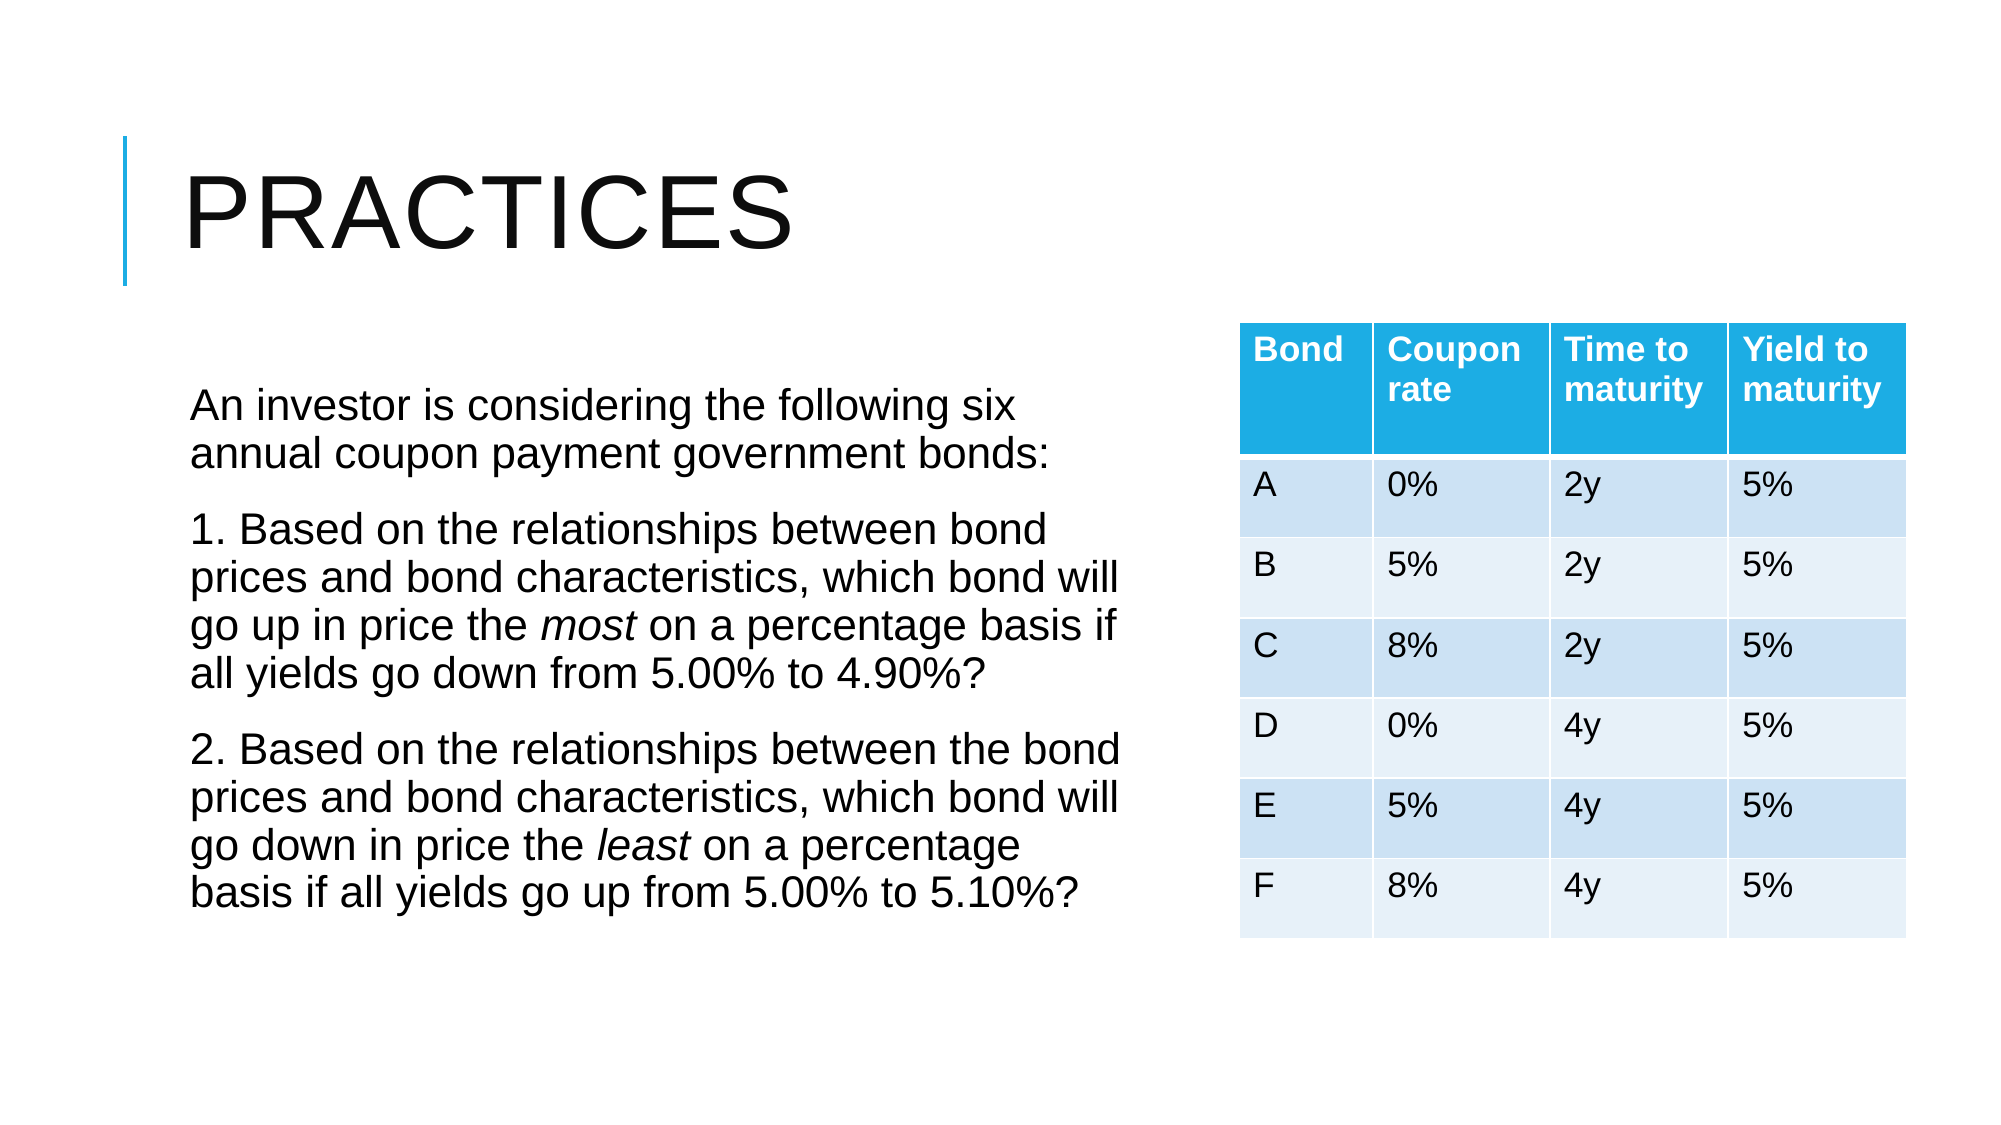

# practices
| Bond | Coupon rate | Time to maturity | Yield to maturity |
| --- | --- | --- | --- |
| A | 0% | 2y | 5% |
| B | 5% | 2y | 5% |
| C | 8% | 2y | 5% |
| D | 0% | 4y | 5% |
| E | 5% | 4y | 5% |
| F | 8% | 4y | 5% |
An investor is considering the following six annual coupon payment government bonds:
1. Based on the relationships between bond prices and bond characteristics, which bond will go up in price the most on a percentage basis if all yields go down from 5.00% to 4.90%?
2. Based on the relationships between the bond prices and bond characteristics, which bond will go down in price the least on a percentage basis if all yields go up from 5.00% to 5.10%?